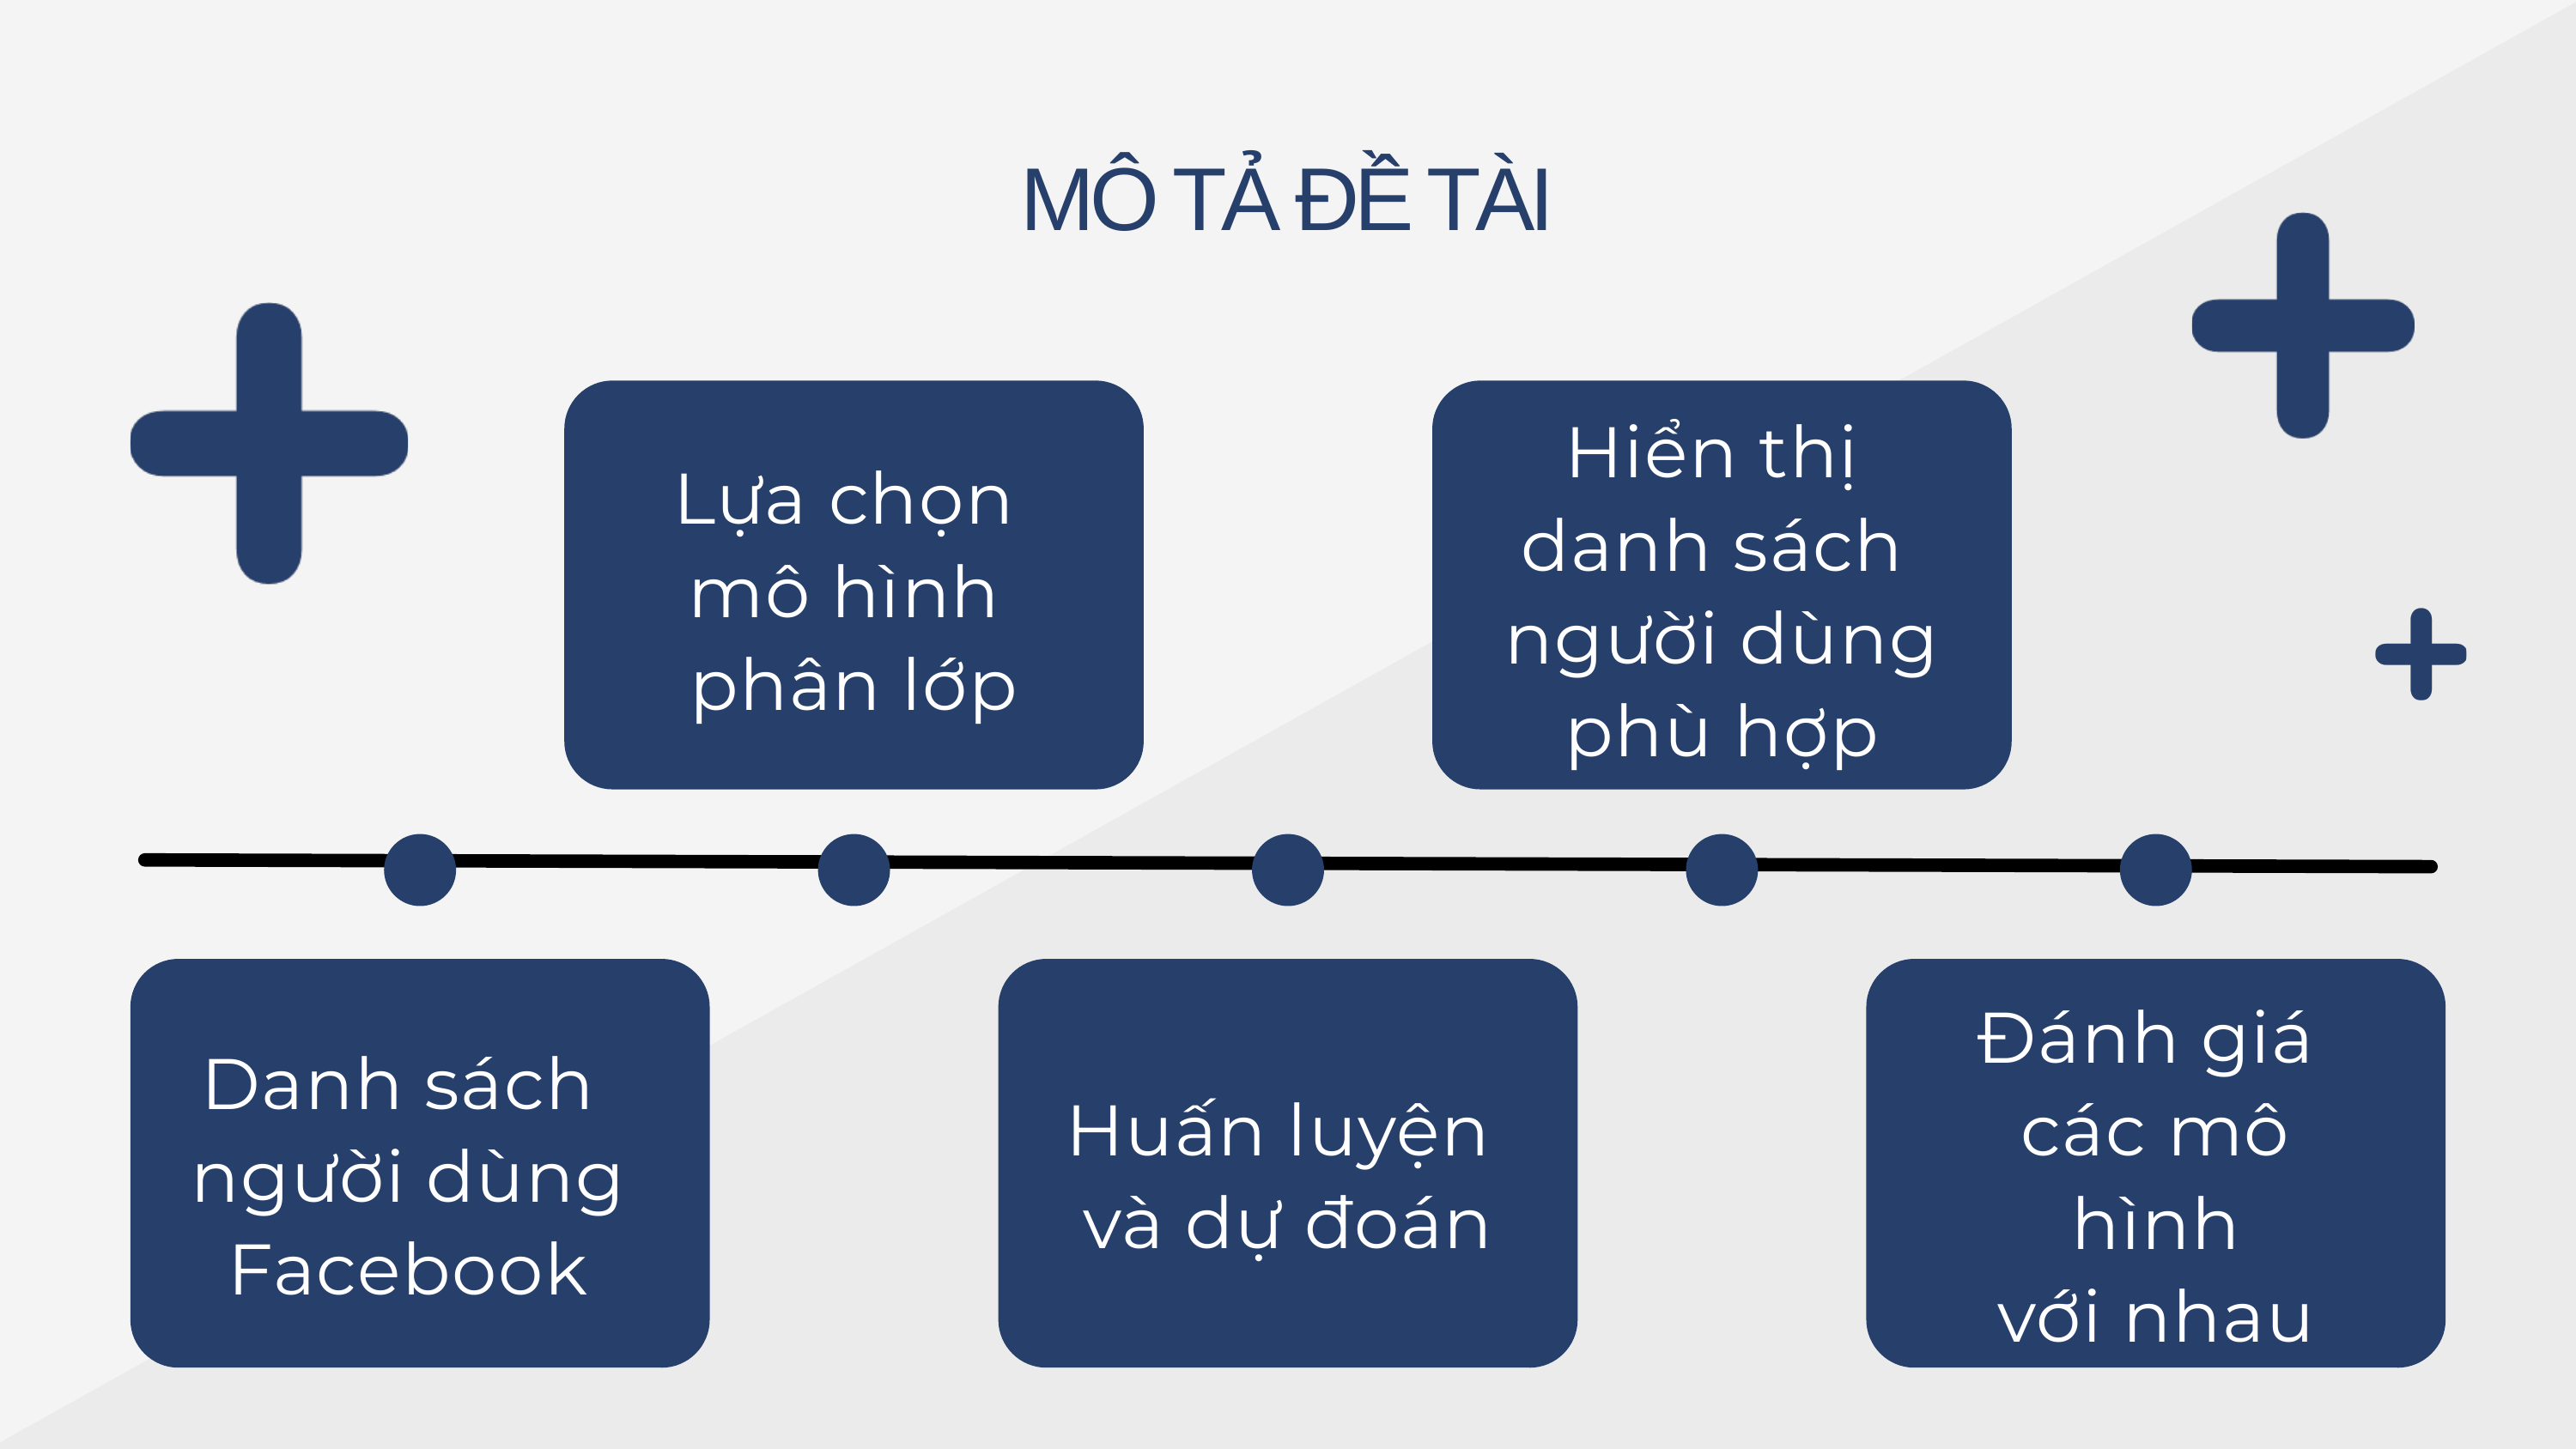

MÔ TẢ ĐỀ TÀI

Hiển thị
danh sách
người dùng
phù hợp
Lựa chọn
mô hình
phân lớp

Đánh giá
các mô hình
với nhau
Danh sách
người dùng
Facebook
Huấn luyện
và dự đoán